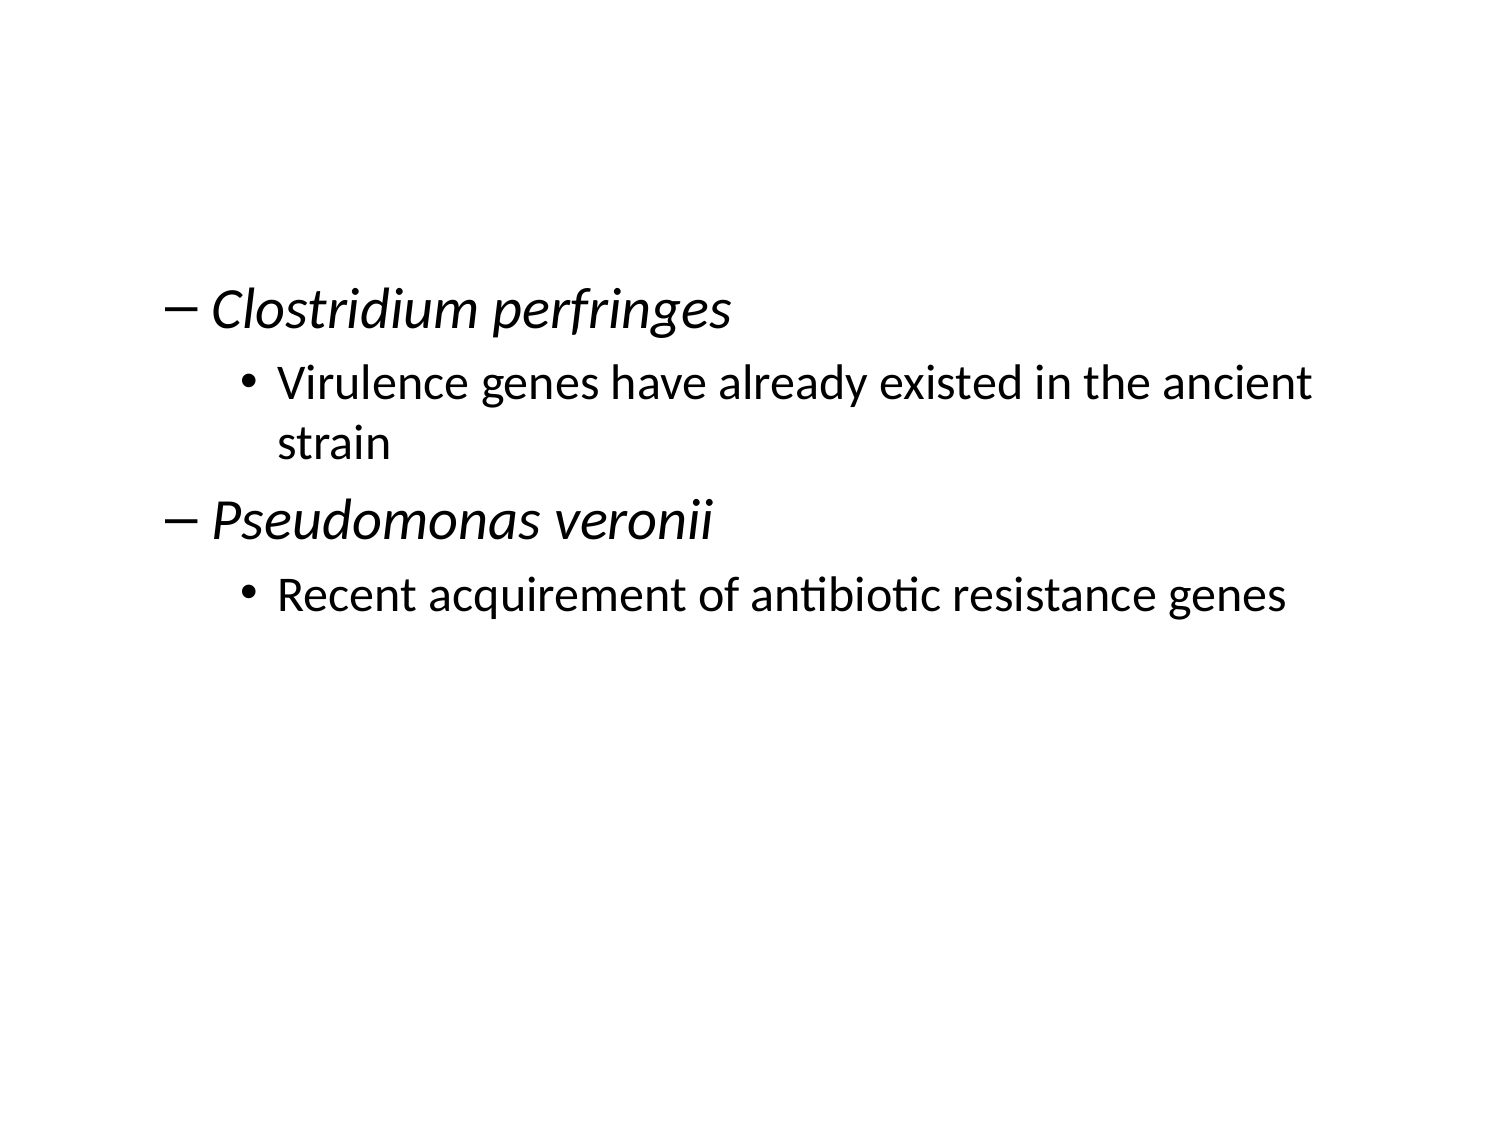

Clostridium perfringes
Virulence genes have already existed in the ancient strain
Pseudomonas veronii
Recent acquirement of antibiotic resistance genes